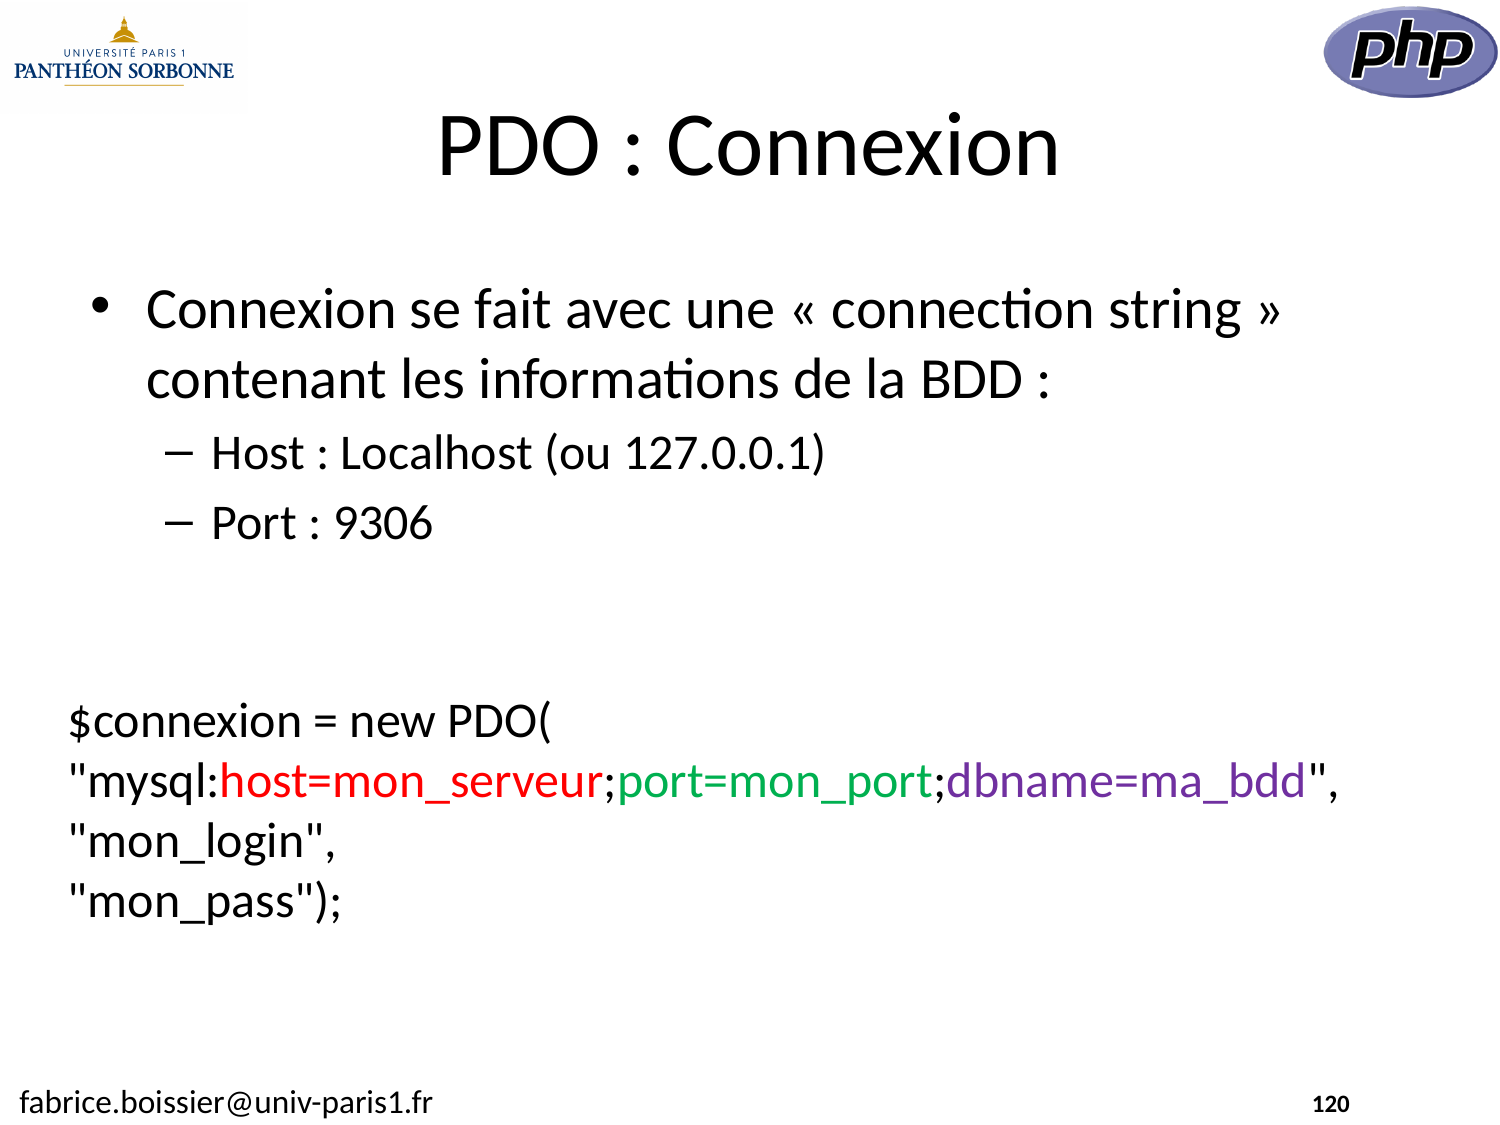

# PDO : Connexion
Connexion se fait avec une « connection string » contenant les informations de la BDD :
Host : Localhost (ou 127.0.0.1)
Port : 9306

$connexion = new PDO(
"mysql:host=mon_serveur;port=mon_port;dbname=ma_bdd",
"mon_login",
"mon_pass");
120